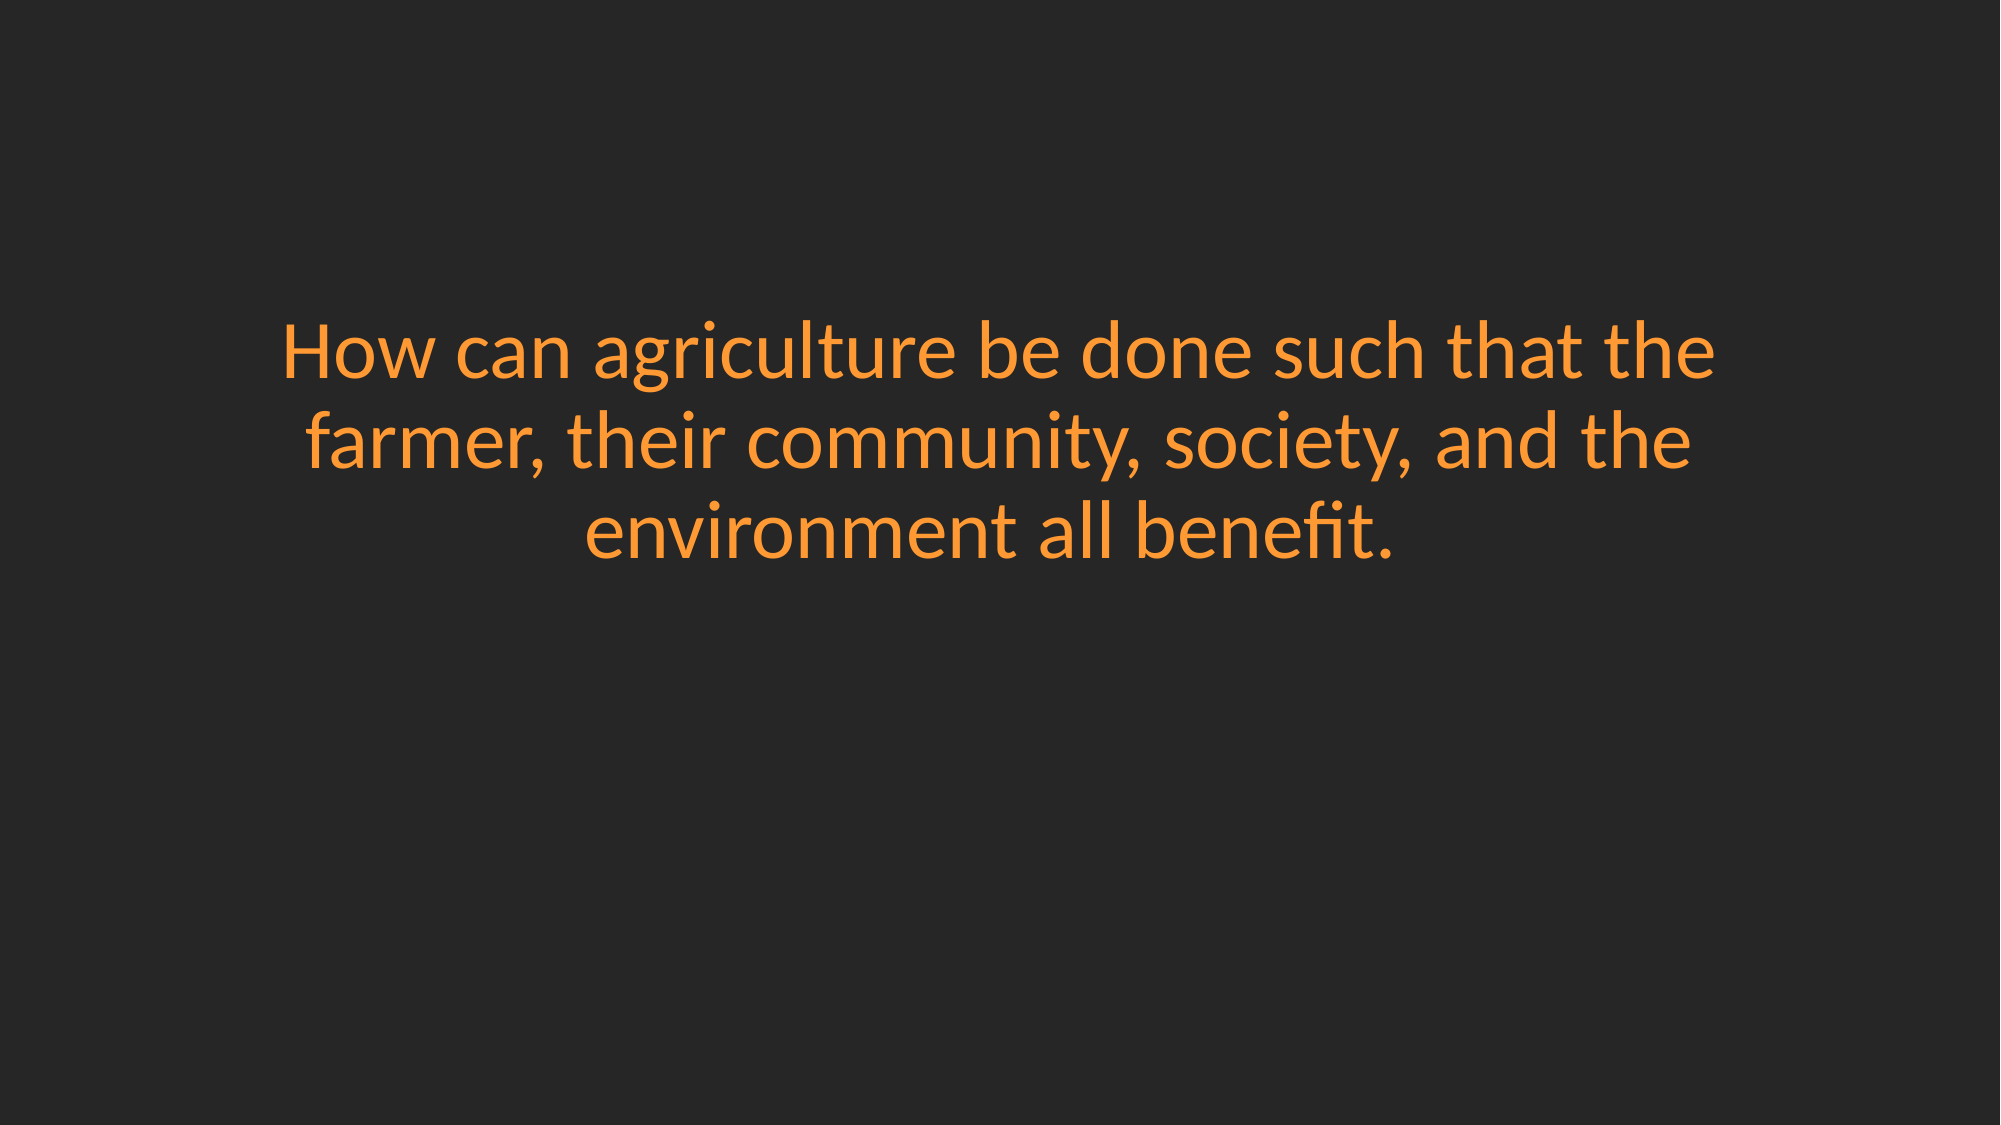

#
How can agriculture be done such that the farmer, their community, society, and the environment all benefit.